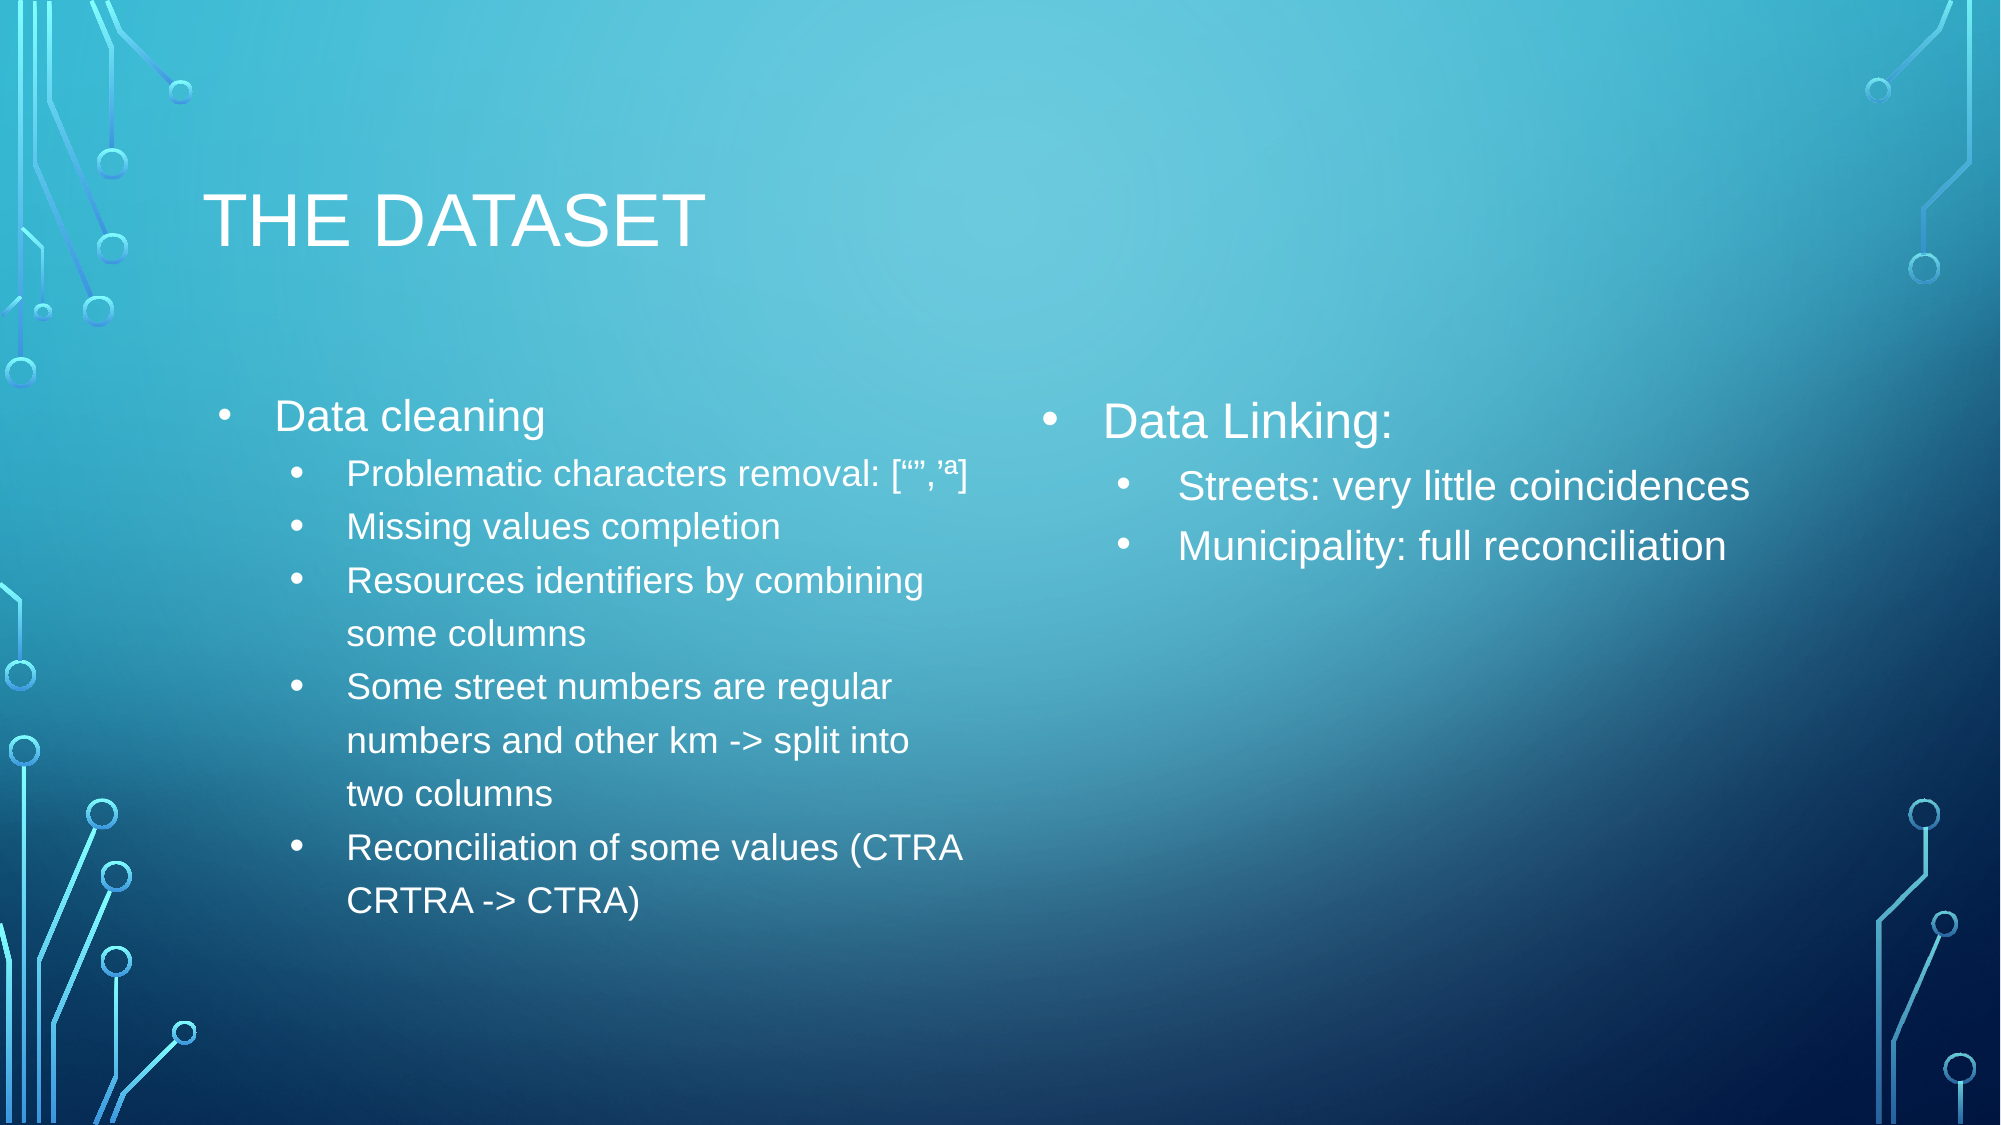

# THE DATASET
Data cleaning
Problematic characters removal: [“”,’ª]
Missing values completion
Resources identifiers by combining some columns
Some street numbers are regular numbers and other km -> split into two columns
Reconciliation of some values (CTRA CRTRA -> CTRA)
Data Linking:
Streets: very little coincidences
Municipality: full reconciliation